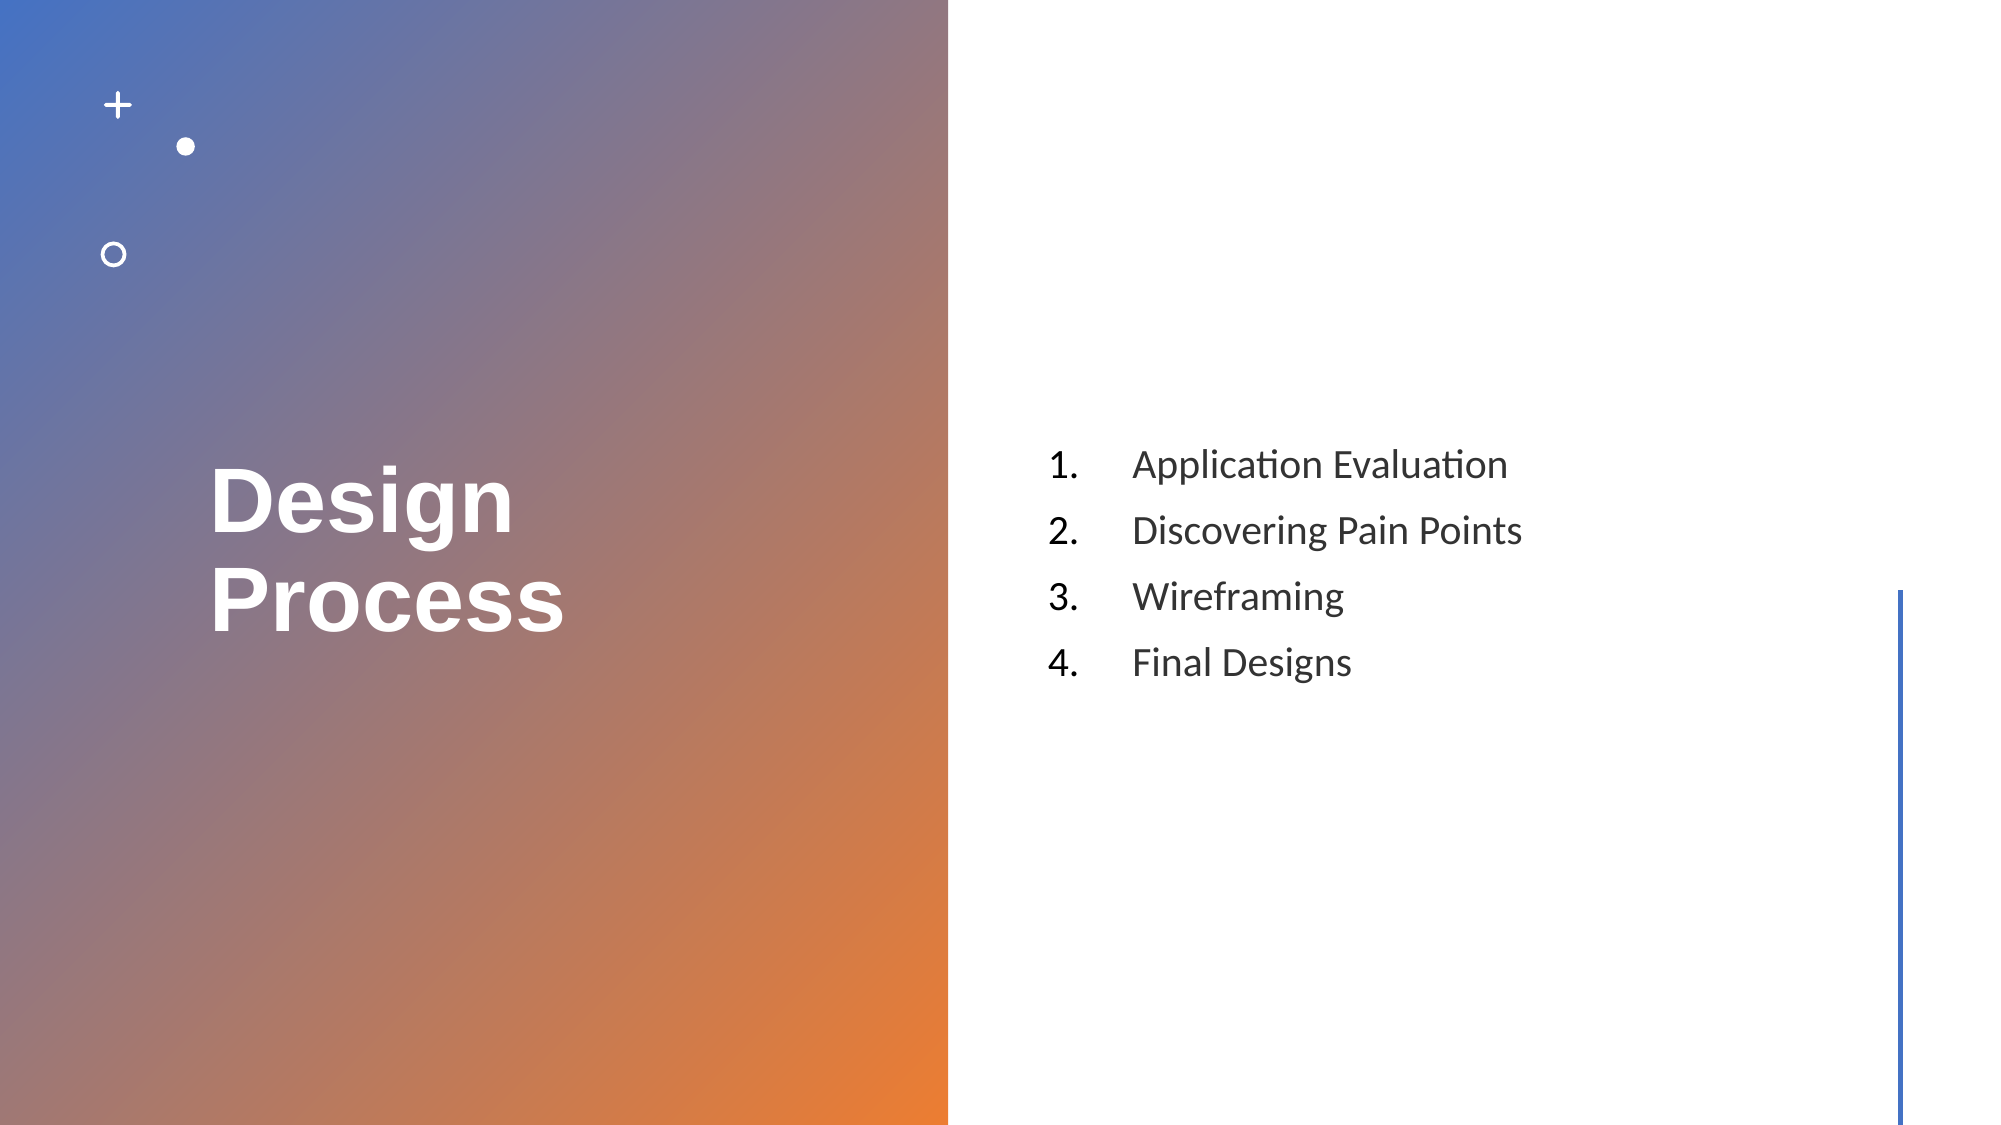

# Design Process
Application Evaluation
Discovering Pain Points
Wireframing
Final Designs